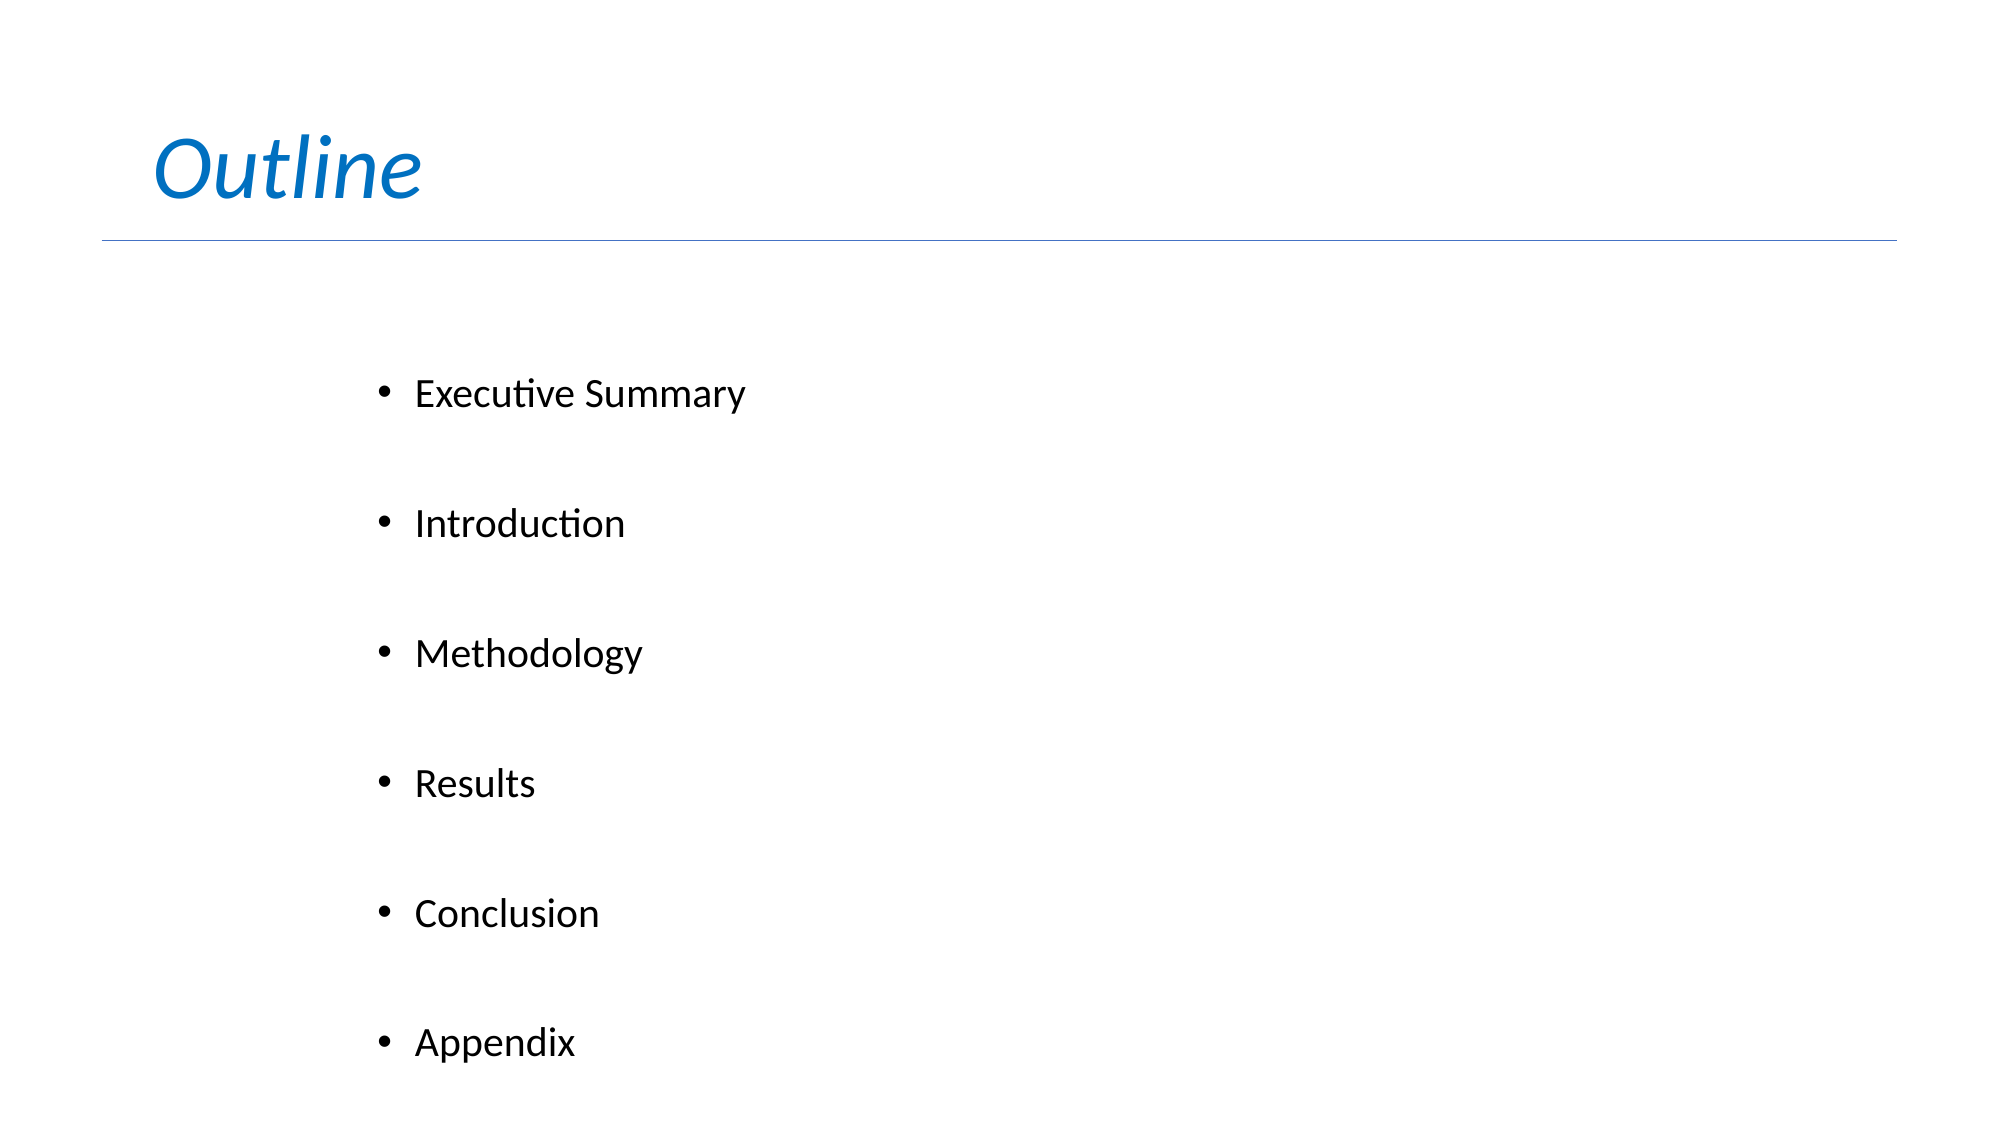

# Outline

Executive Summary

Introduction

Methodology

Results

Conclusion

Appendix